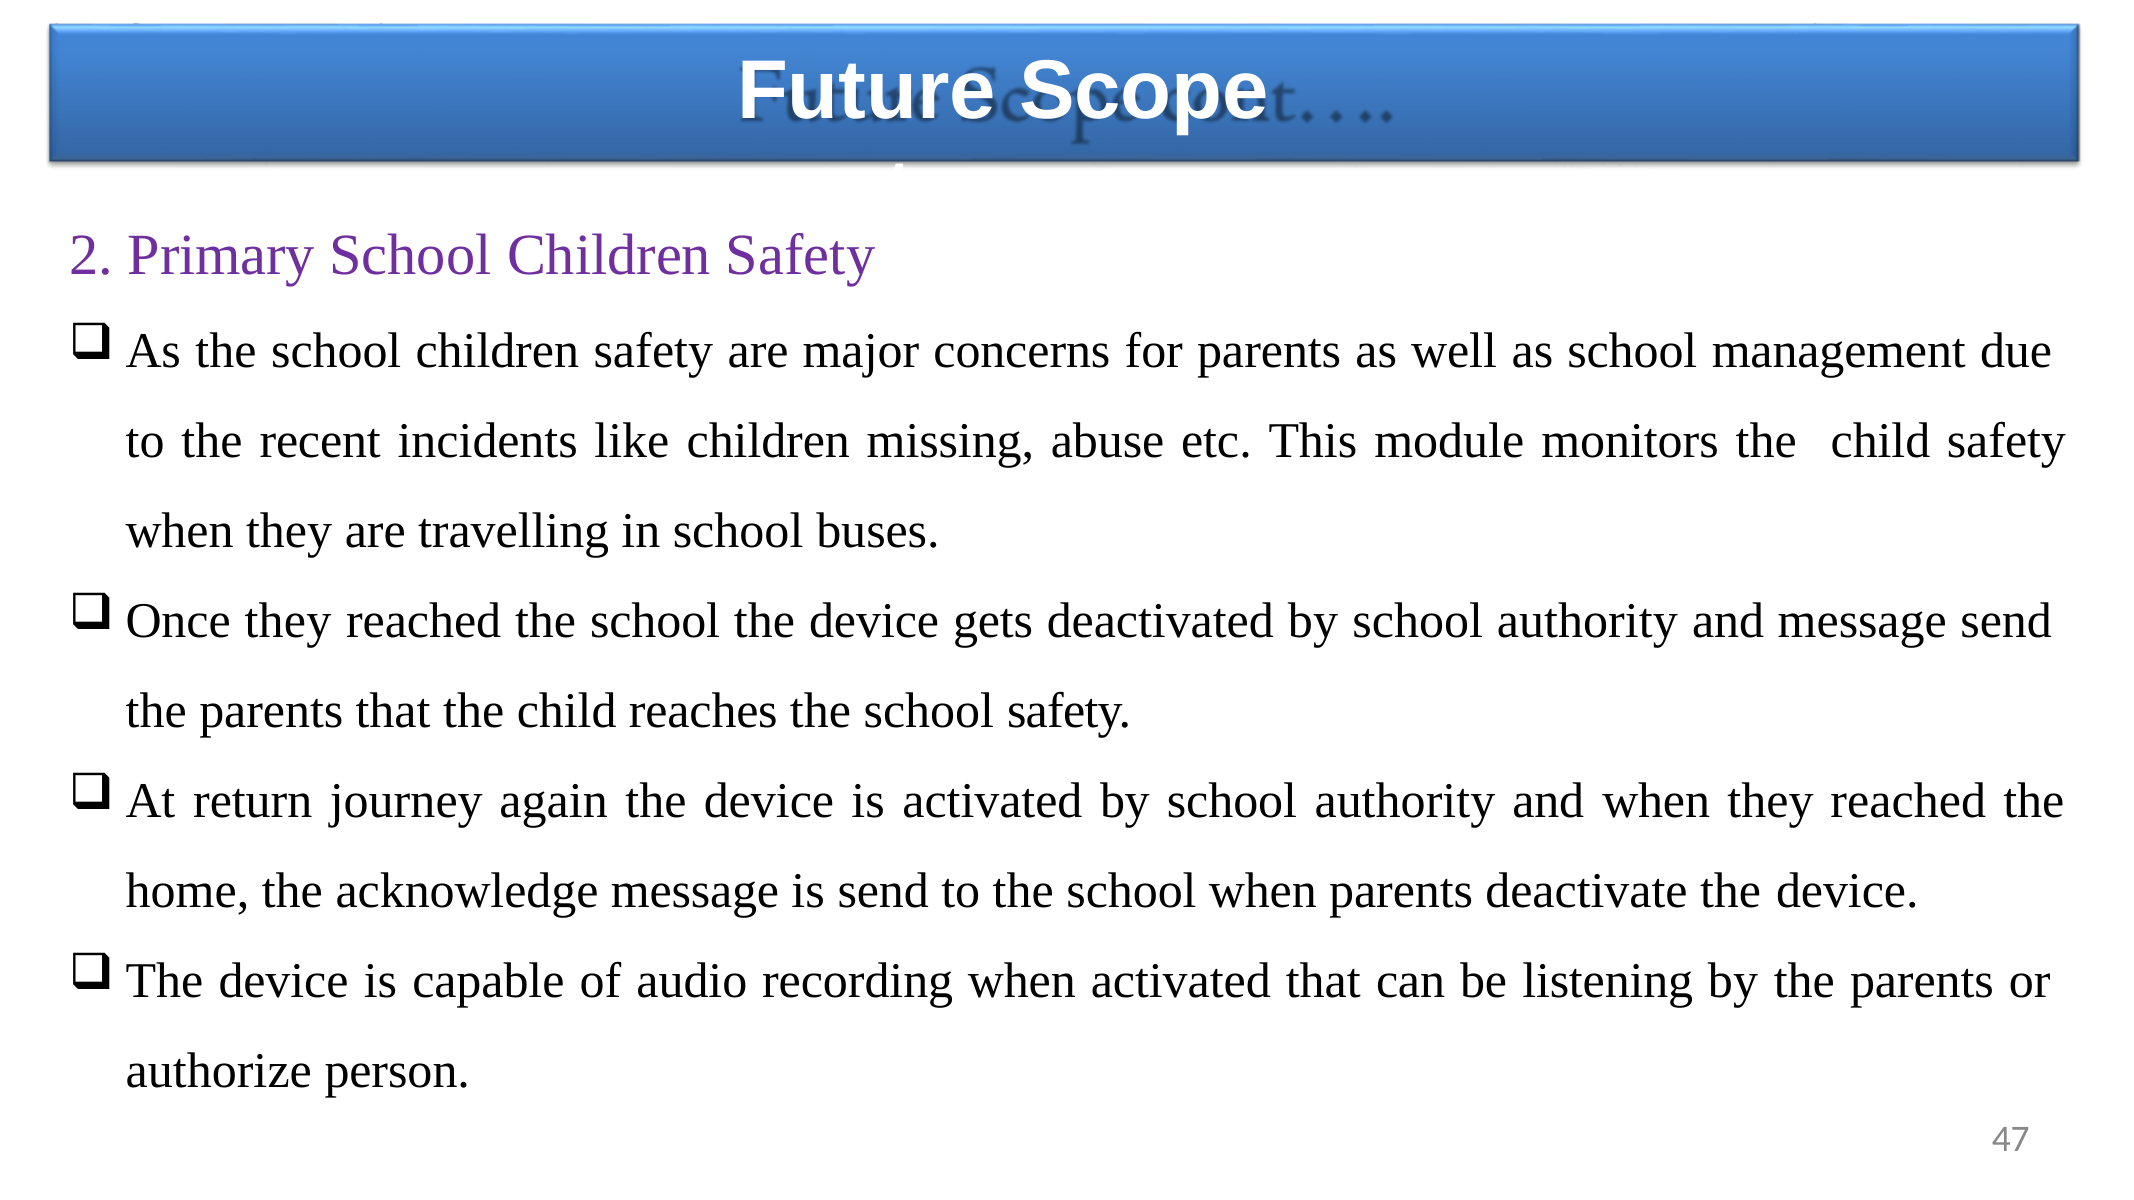

# Future Scope cont….
2. Primary School Children Safety
As the school children safety are major concerns for parents as well as school management due  to the recent incidents like children missing, abuse etc. This module monitors the  child safety when they are travelling in school buses.
Once they reached the school the device gets deactivated by school authority and message send  the parents that the child reaches the school safety.
At return journey again the device is activated by school authority and when they reached the
home, the acknowledge message is send to the school when parents deactivate the device.
The device is capable of audio recording when activated that can be listening by the parents or  authorize person.
47